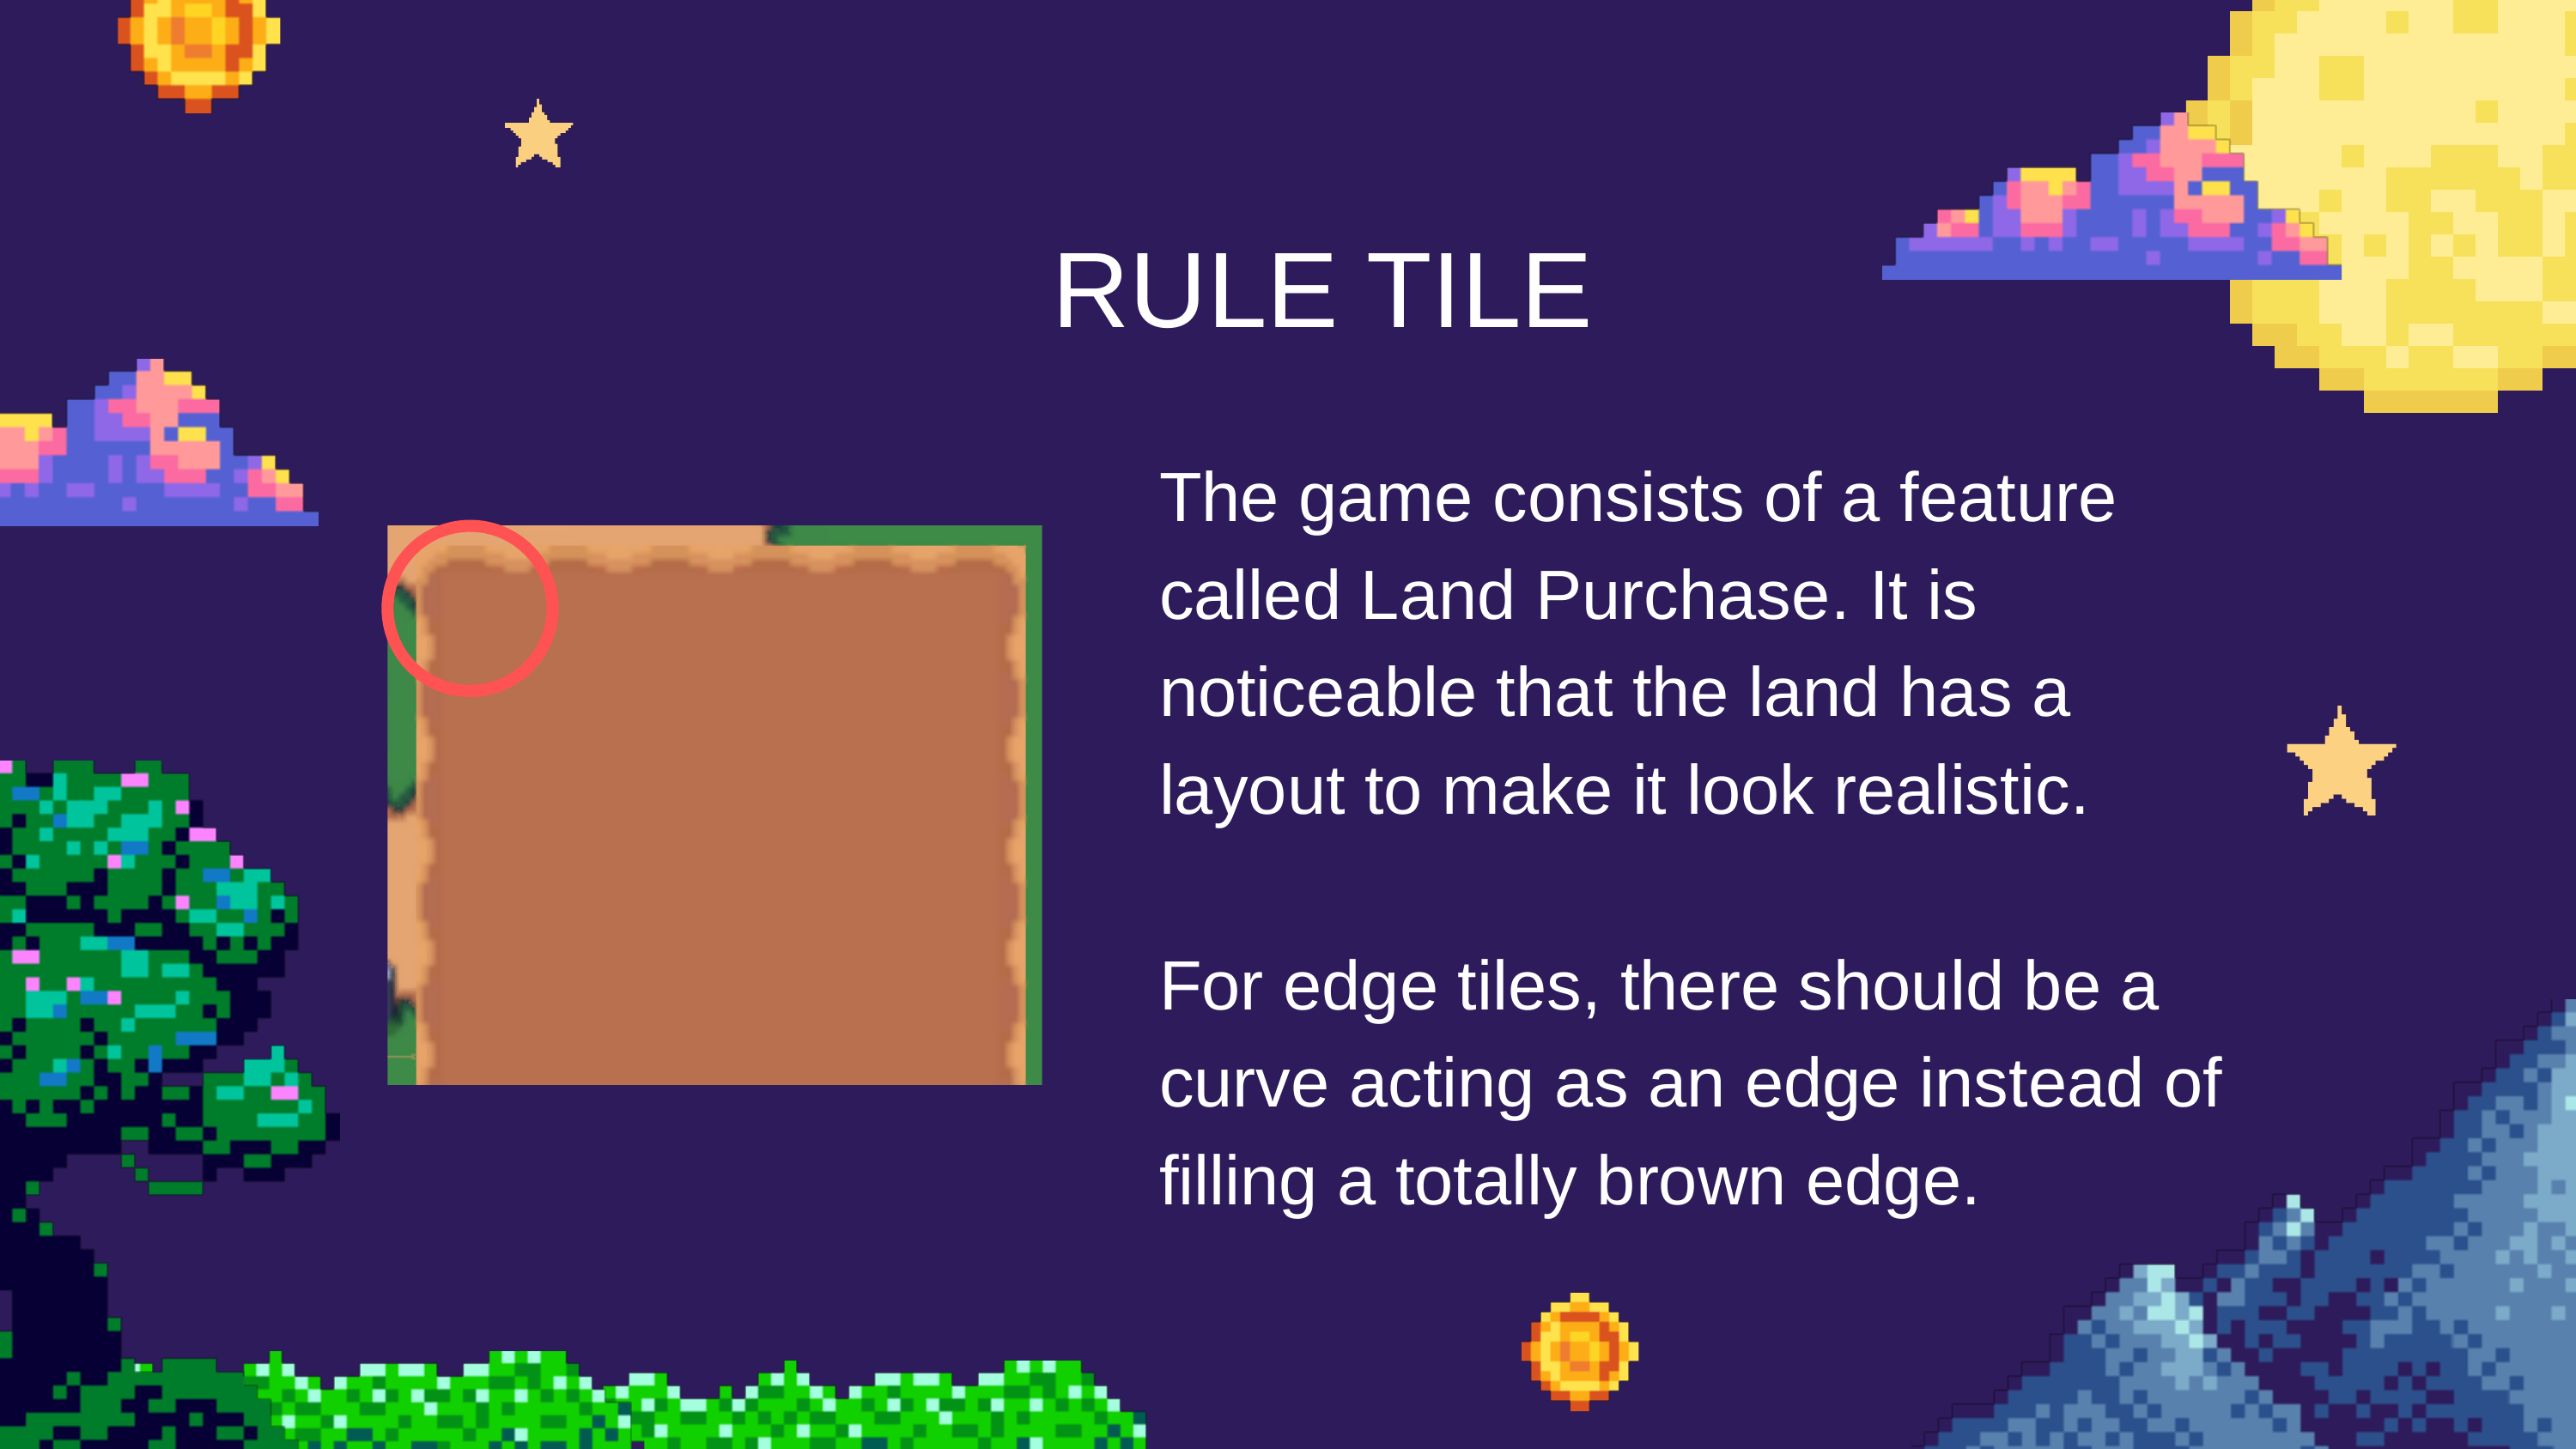

RULE TILE

The game consists of a feature called Land Purchase. It is noticeable that the land has a layout to make it look realistic.

For edge tiles, there should be a curve acting as an edge instead of filling a totally brown edge.